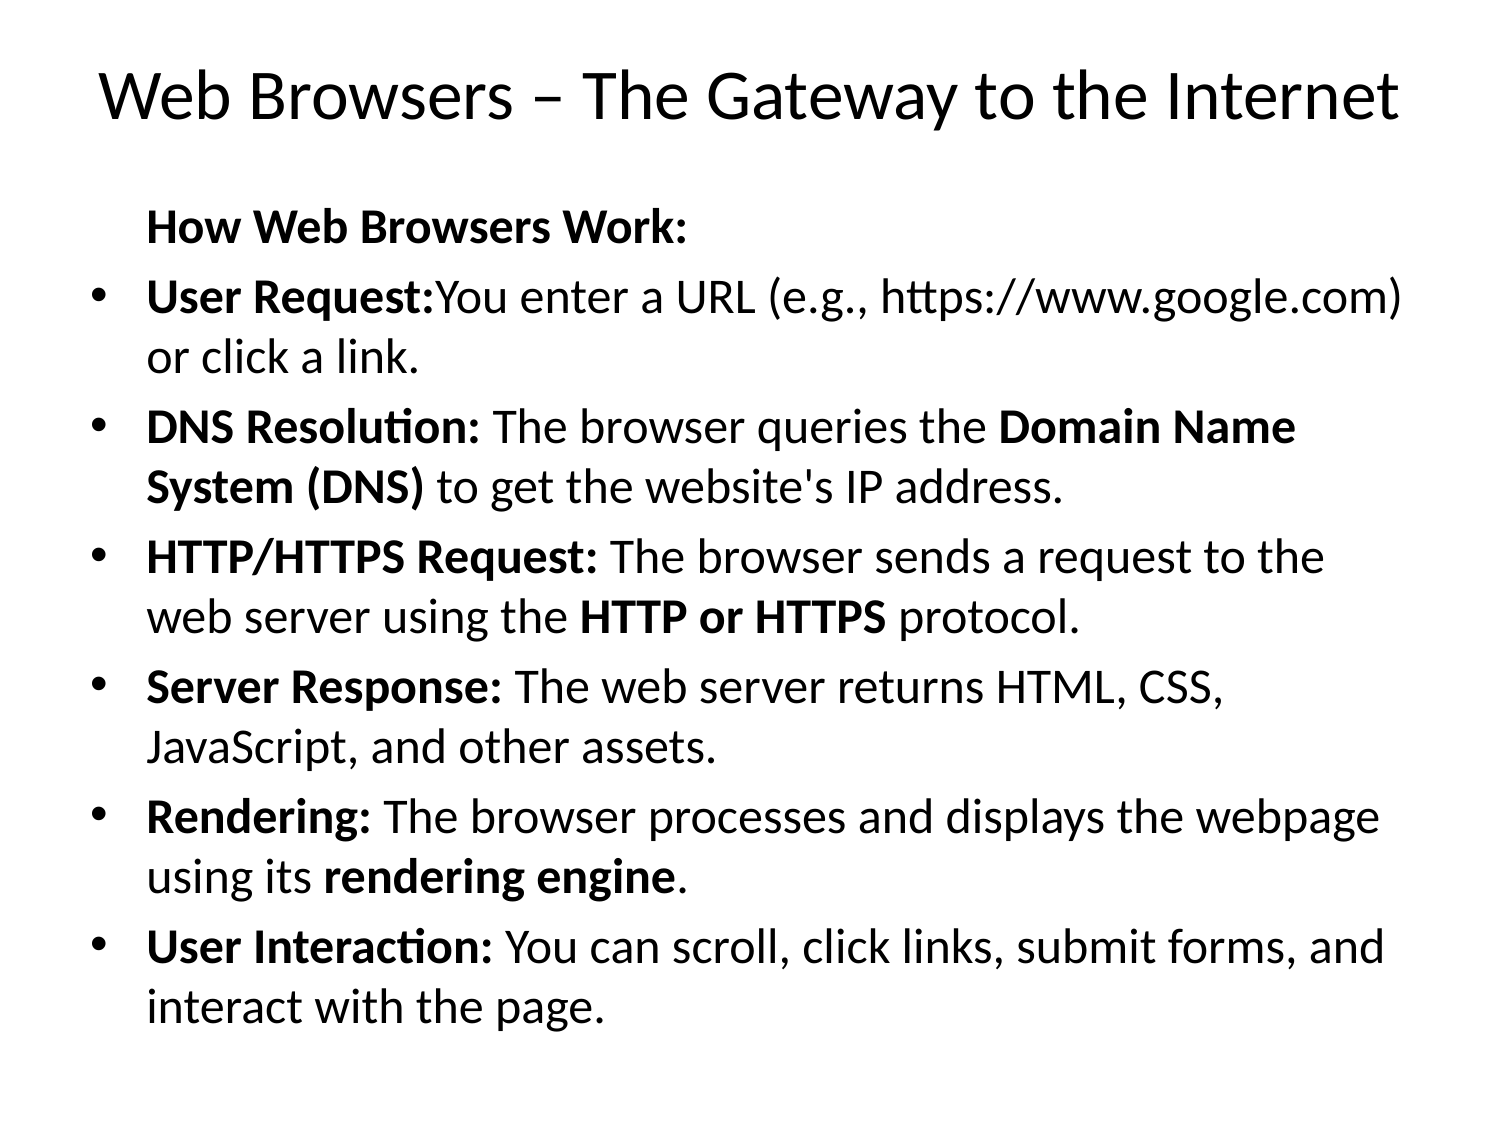

# Web Browsers – The Gateway to the Internet
     How Web Browsers Work:
User Request:You enter a URL (e.g., https://www.google.com) or click a link.
DNS Resolution: The browser queries the Domain Name System (DNS) to get the website's IP address.
HTTP/HTTPS Request: The browser sends a request to the web server using the HTTP or HTTPS protocol.
Server Response: The web server returns HTML, CSS, JavaScript, and other assets.
Rendering: The browser processes and displays the webpage using its rendering engine.
User Interaction: You can scroll, click links, submit forms, and interact with the page.